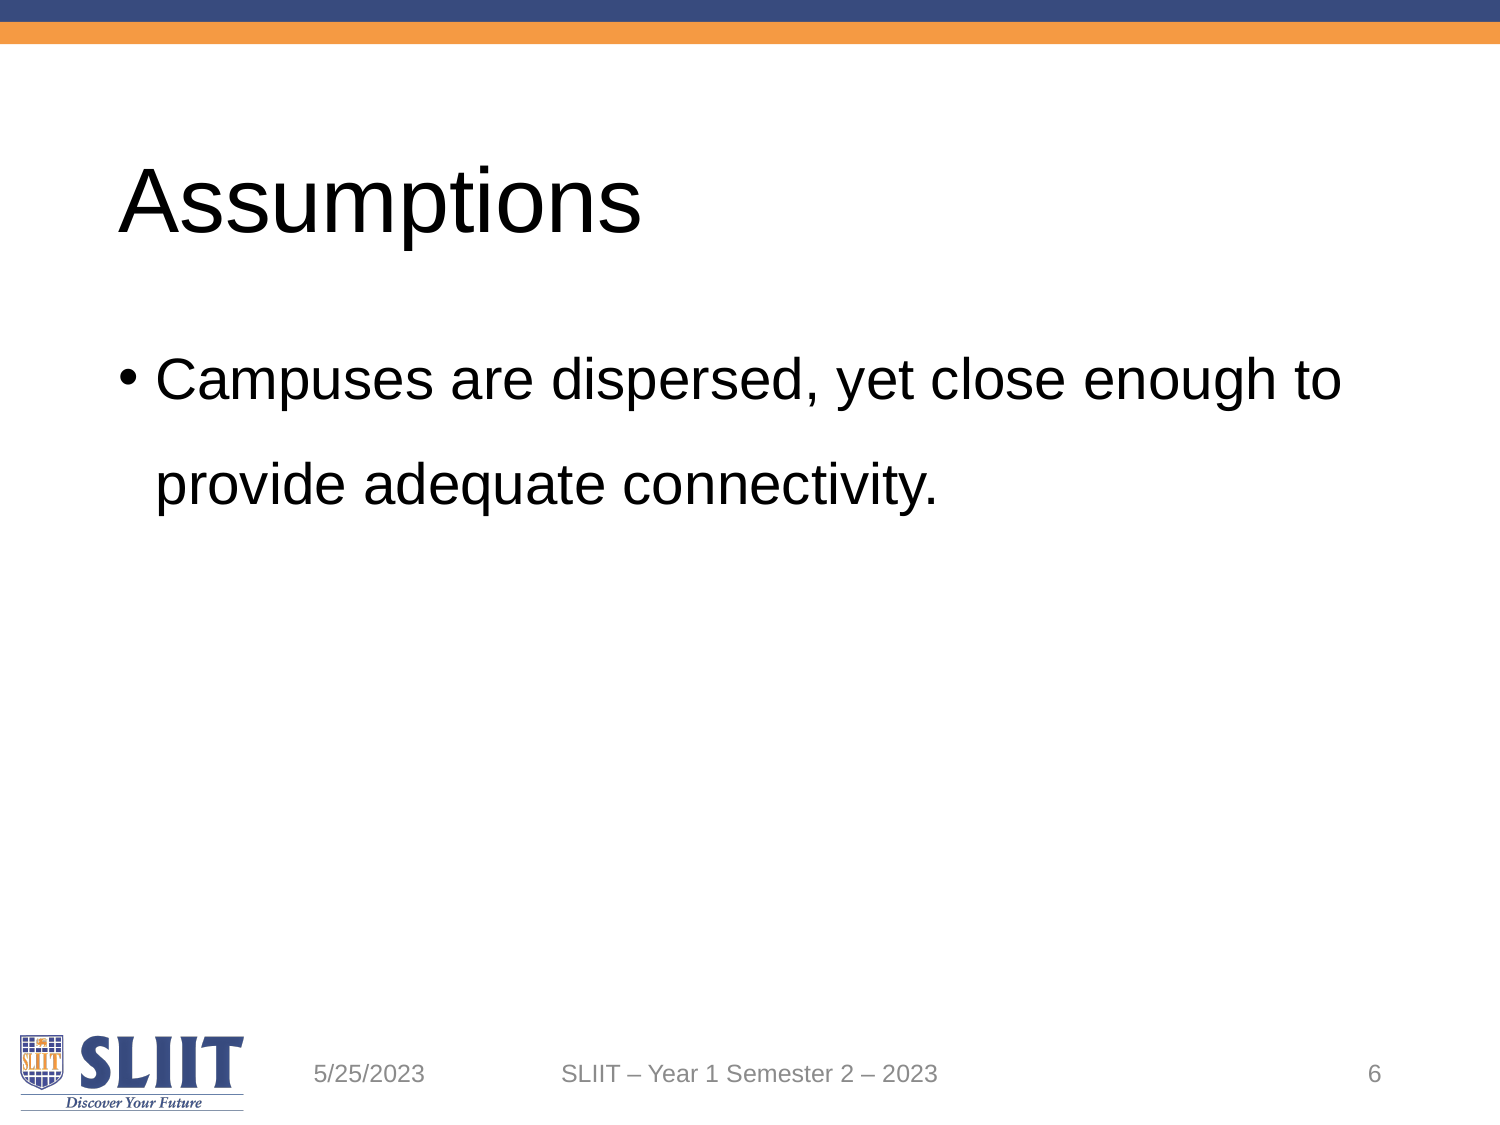

# Assumptions
Campuses are dispersed, yet close enough to provide adequate connectivity.
5/25/2023
SLIIT – Year 1 Semester 2 – 2023
6